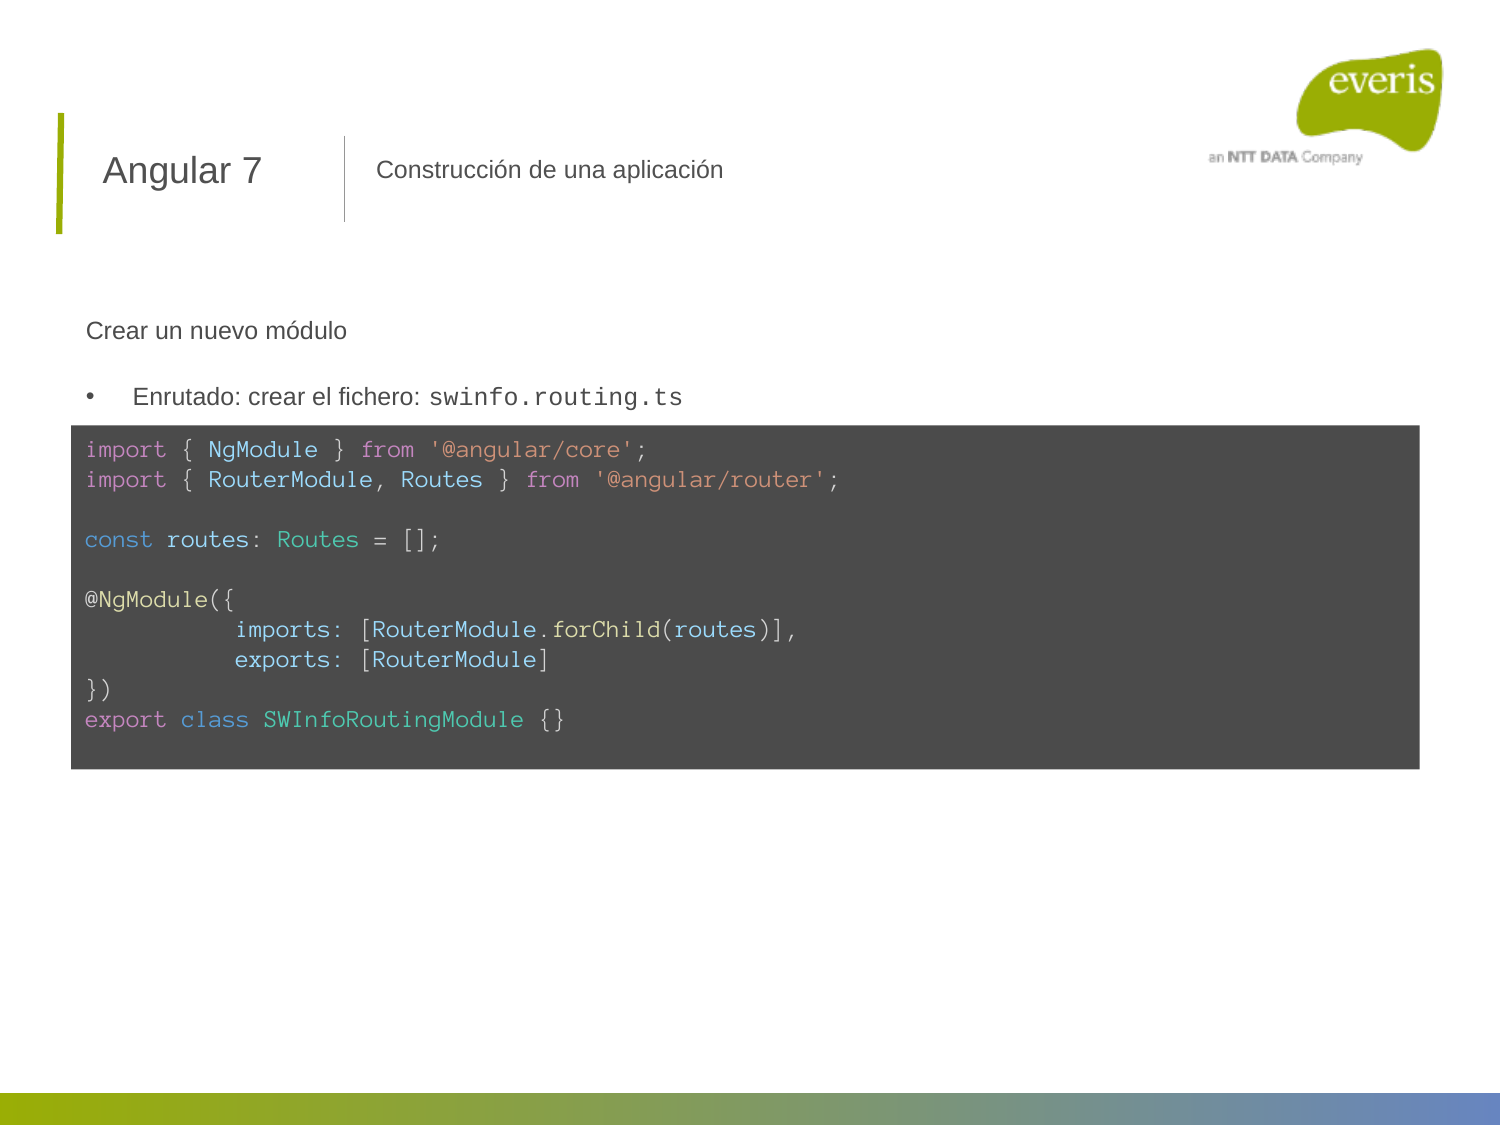

Angular 7
Construcción de una aplicación
Crear un nuevo módulo
Enrutado: crear el fichero: swinfo.routing.ts

import { NgModule } from '@angular/core';
import { RouterModule, Routes } from '@angular/router';
const routes: Routes = [];
@NgModule({
	imports: [RouterModule.forChild(routes)],
	exports: [RouterModule]
})
export class SWInfoRoutingModule {}